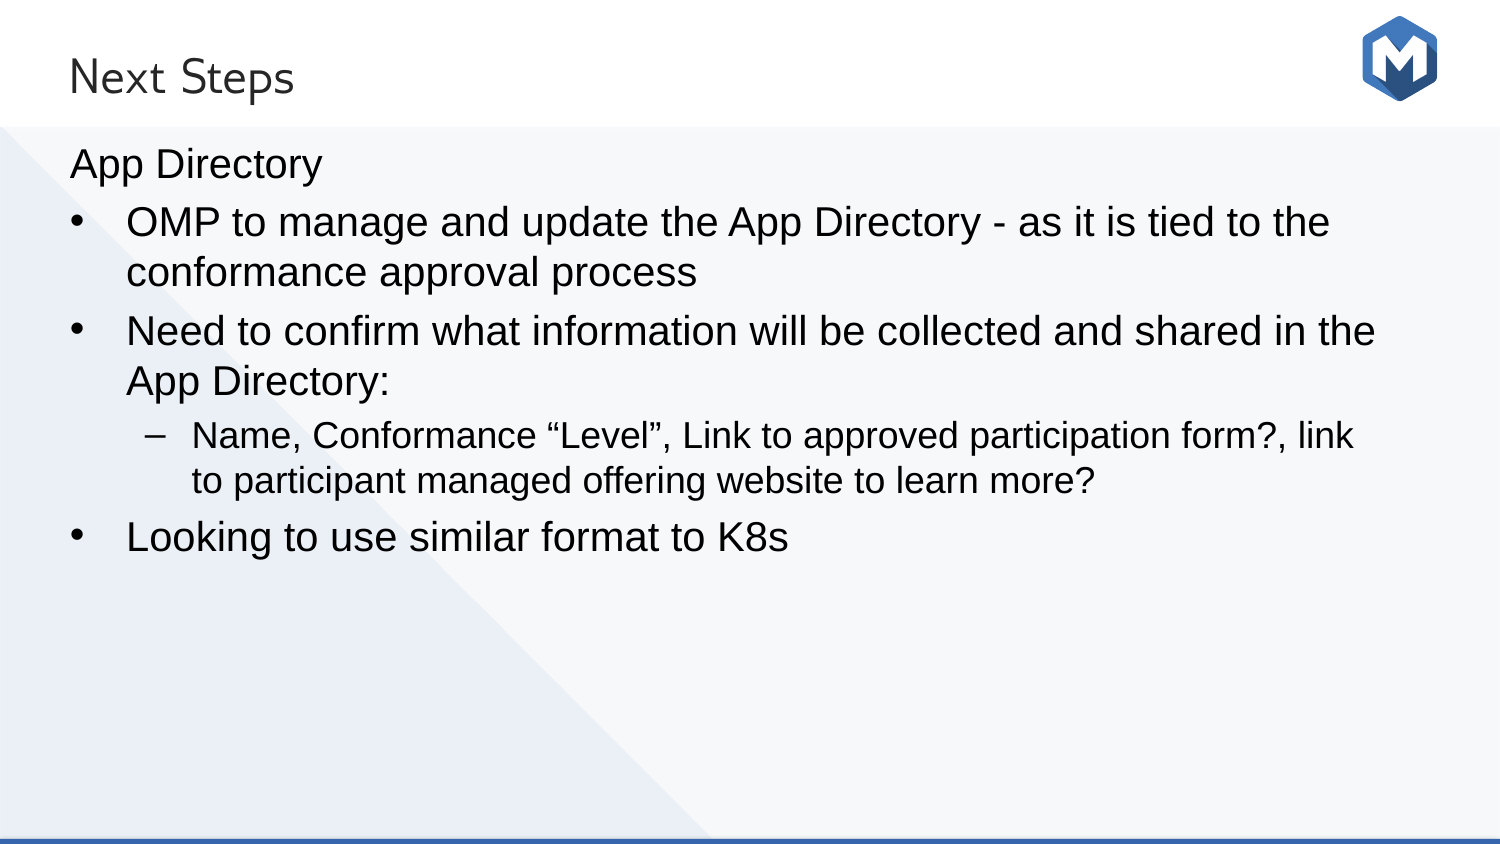

# Next Steps
App Directory
OMP to manage and update the App Directory - as it is tied to the conformance approval process
Need to confirm what information will be collected and shared in the App Directory:
Name, Conformance “Level”, Link to approved participation form?, link to participant managed offering website to learn more?
Looking to use similar format to K8s